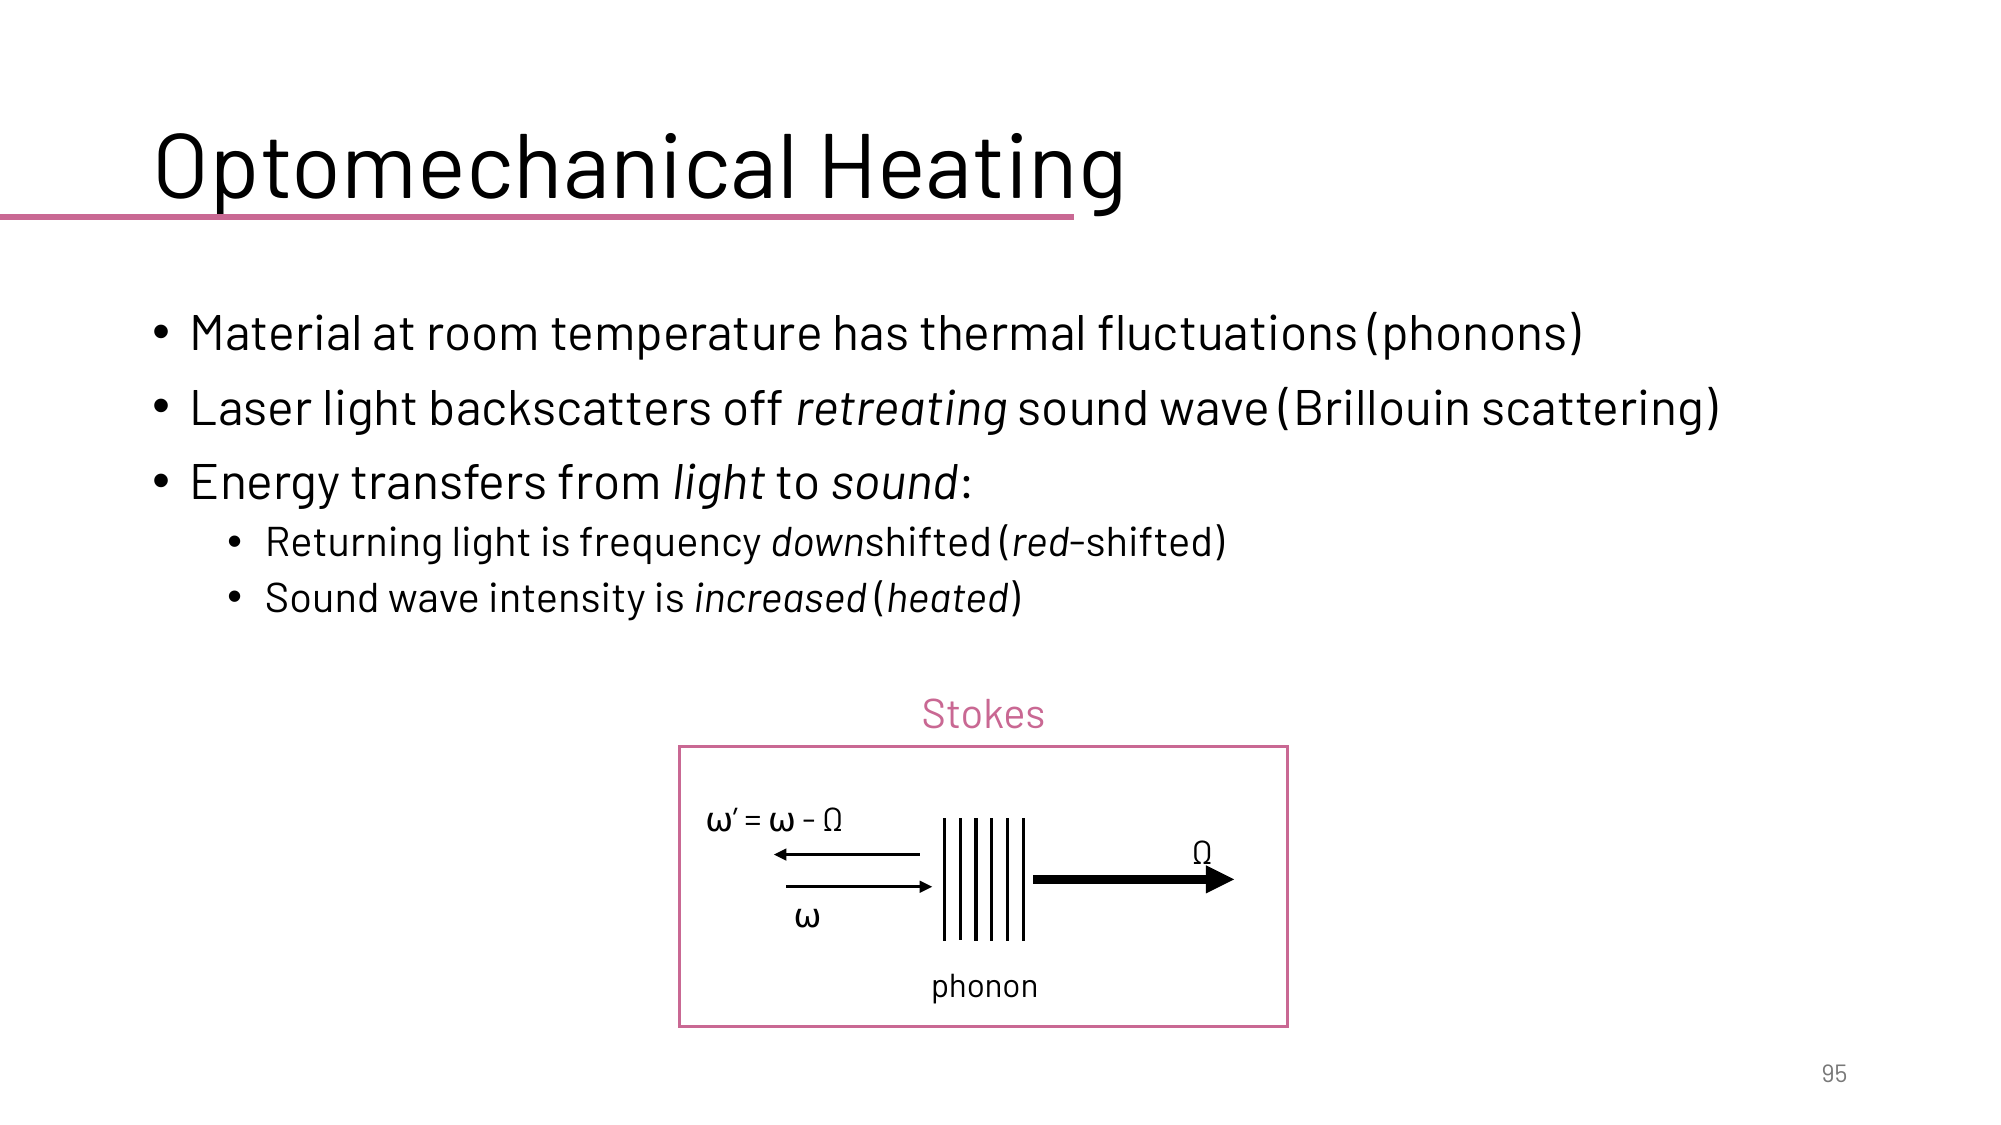

# Optomechanical Heating
Material at room temperature has thermal fluctuations (phonons)
Laser light backscatters off retreating sound wave (Brillouin scattering)
Energy transfers from light to sound:
Returning light is frequency downshifted (red-shifted)
Sound wave intensity is increased (heated)
Stokes

⍵’ = ⍵ - Ω
Ω
⍵
phonon
95